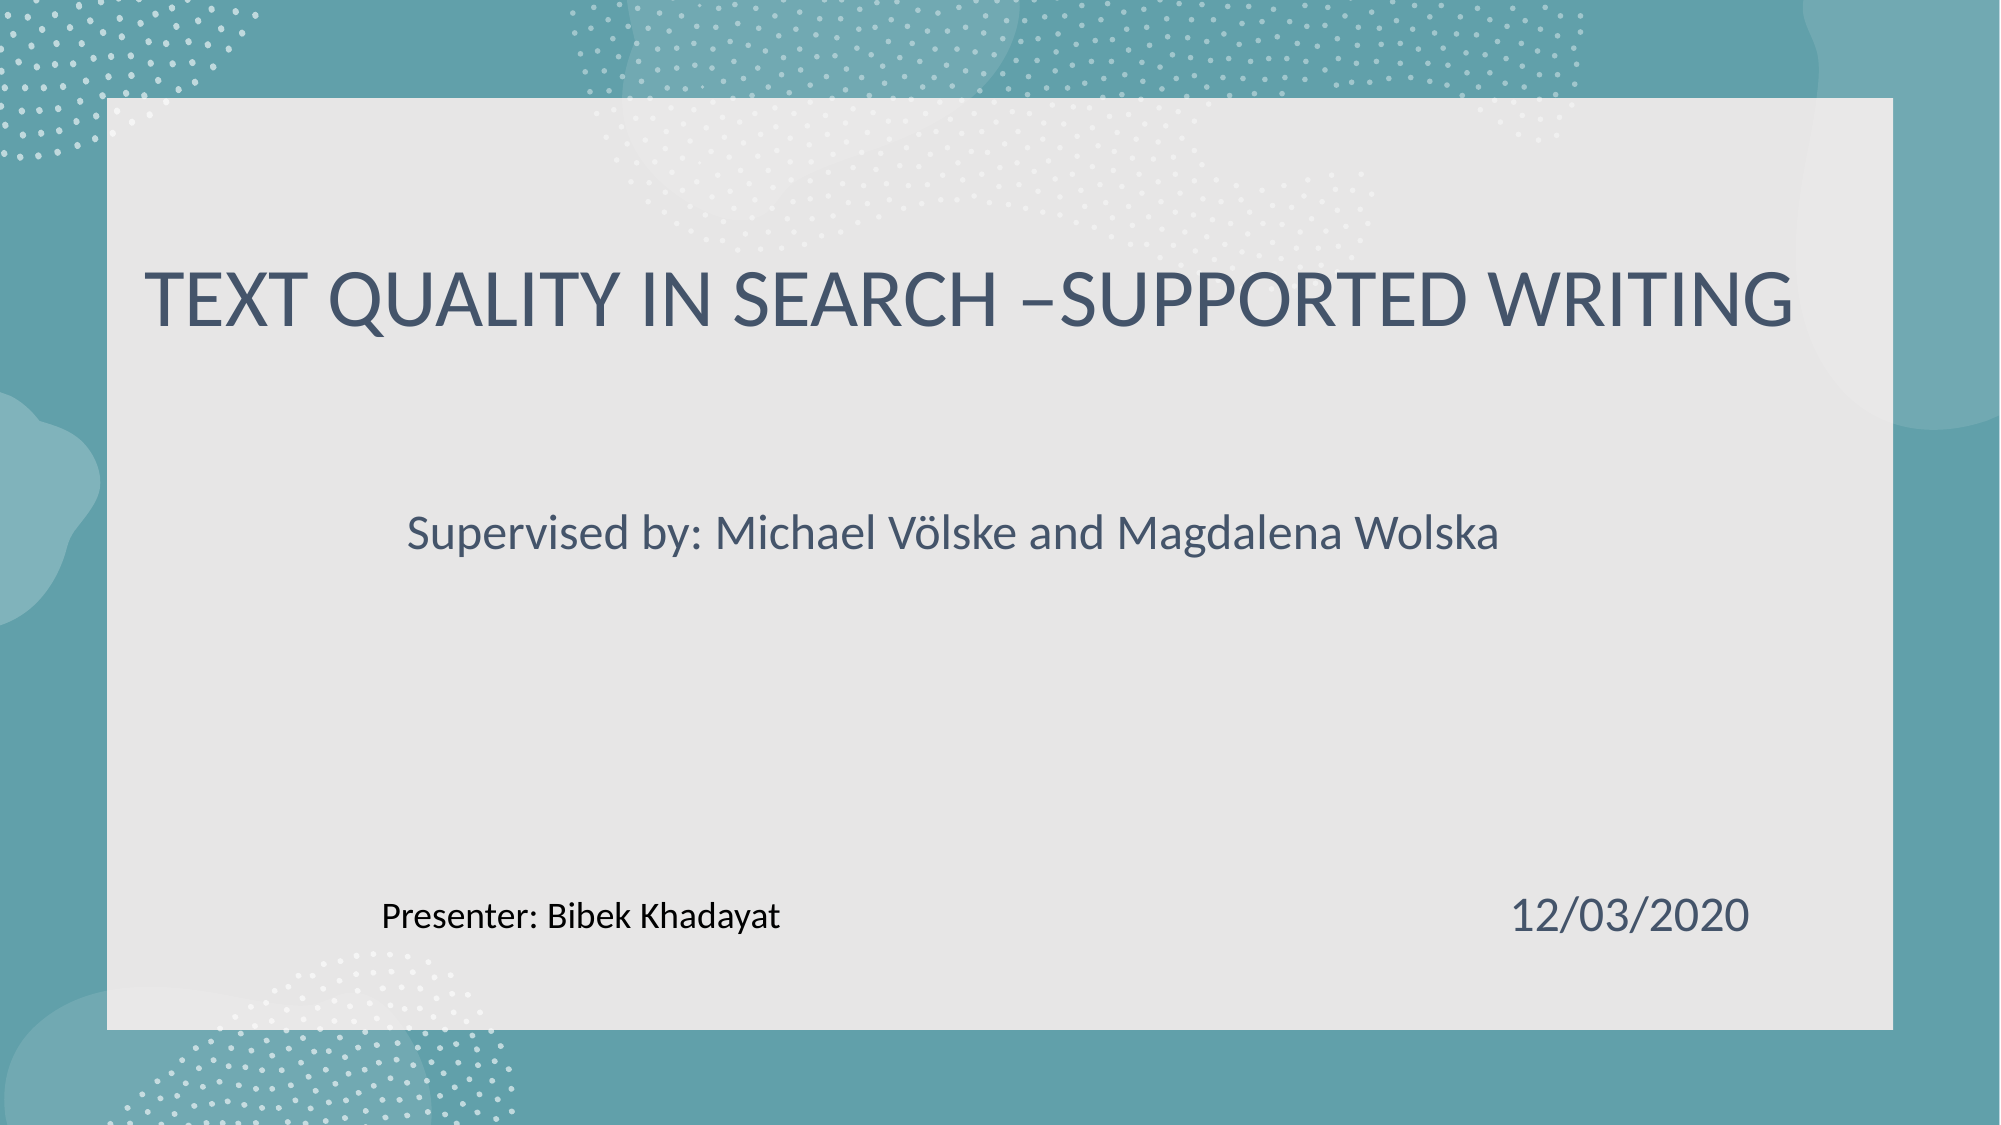

# TEXT QUALITY IN SEARCH –SUPPORTED WRITING
Supervised by: Michael Völske and Magdalena Wolska
12/03/2020
Presenter: Bibek Khadayat

1